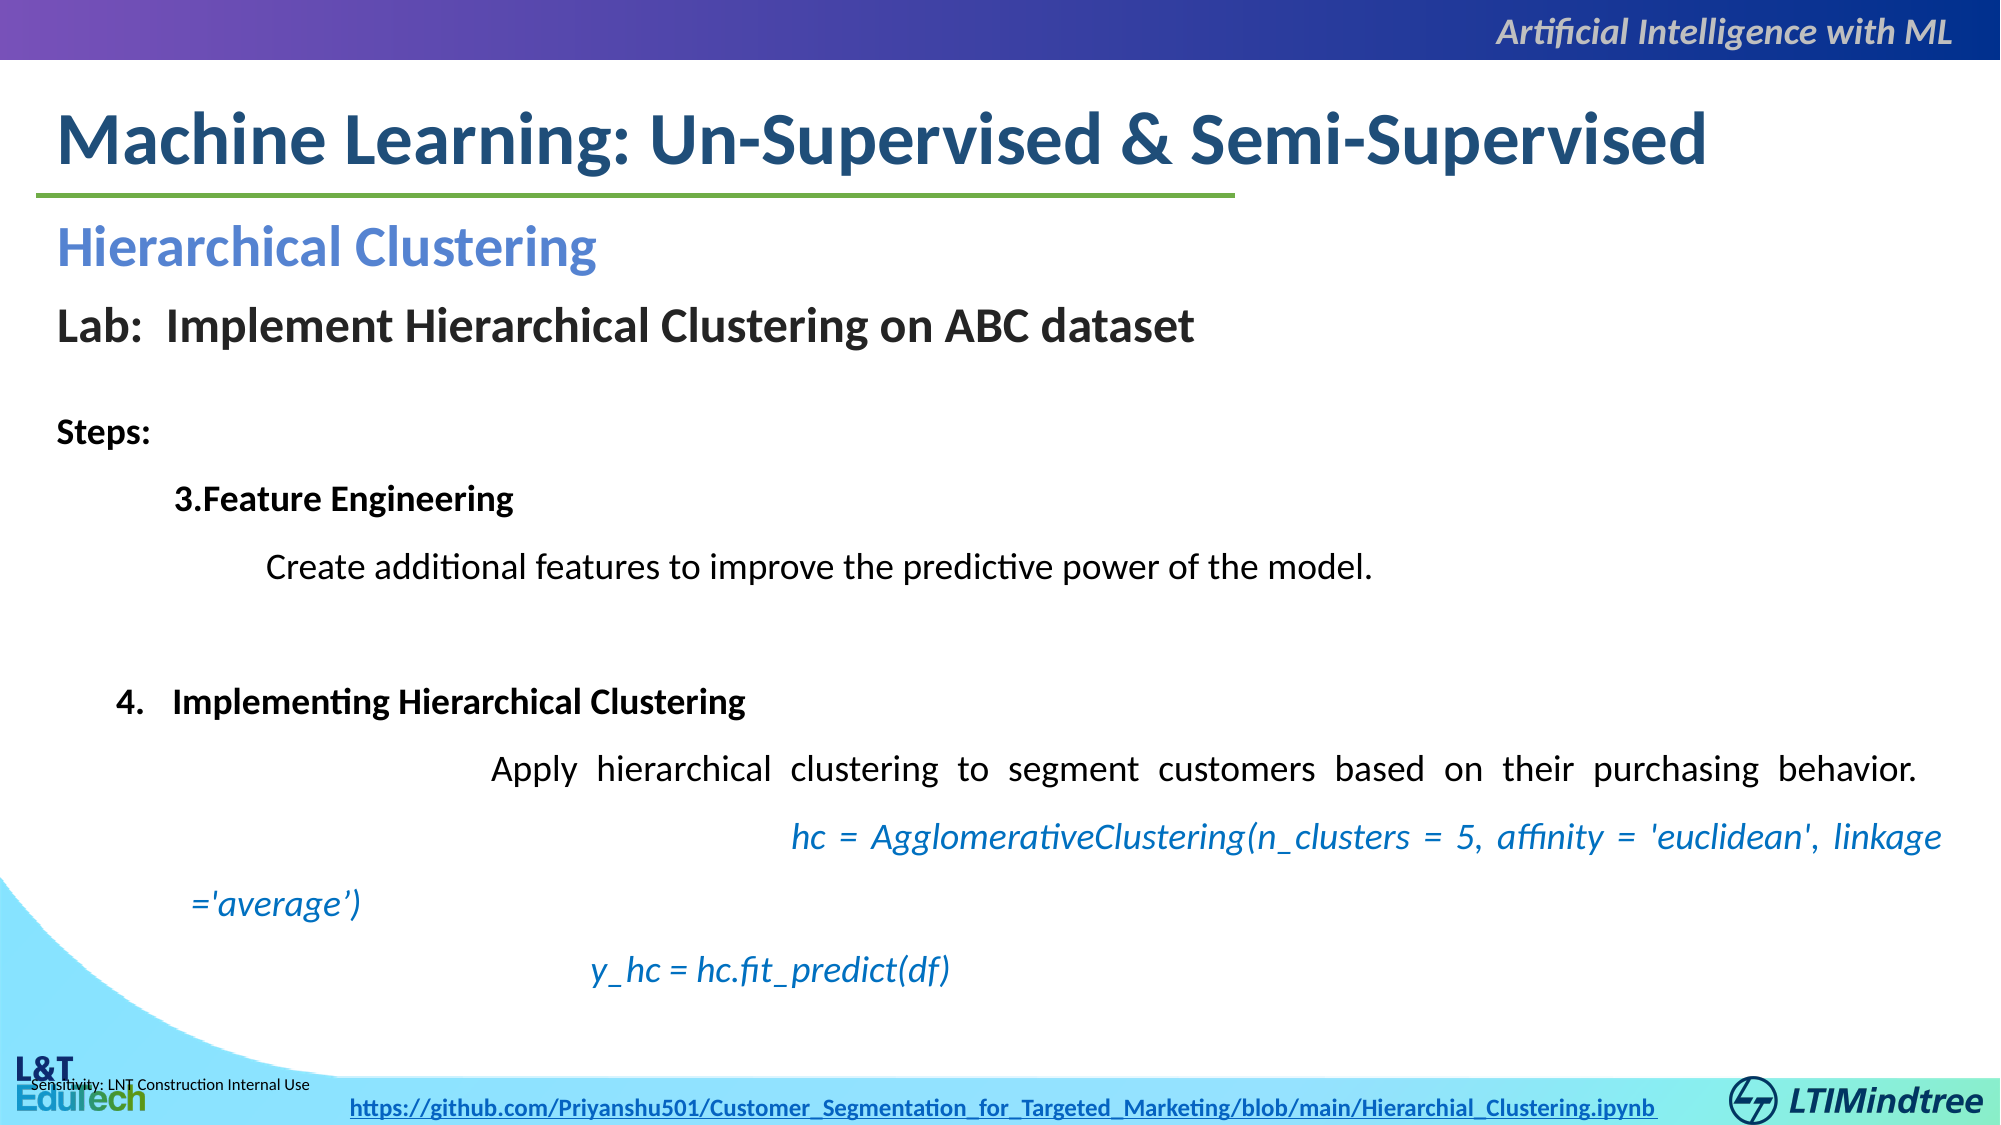

Artificial Intelligence with ML
Machine Learning: Un-Supervised & Semi-Supervised
Hierarchical Clustering
Lab:  Implement Hierarchical Clustering on ABC dataset
Steps:
Feature Engineering
	Create additional features to improve the predictive power of the model.

Implementing Hierarchical Clustering
		Apply hierarchical clustering to segment customers based on their purchasing behavior.					hc = AgglomerativeClustering(n_clusters = 5, affinity = 'euclidean', linkage ='average’)
	y_hc = hc.fit_predict(df)

	 https://github.com/Priyanshu501/Customer_Segmentation_for_Targeted_Marketing/blob/main/Hierarchial_Clustering.ipynb